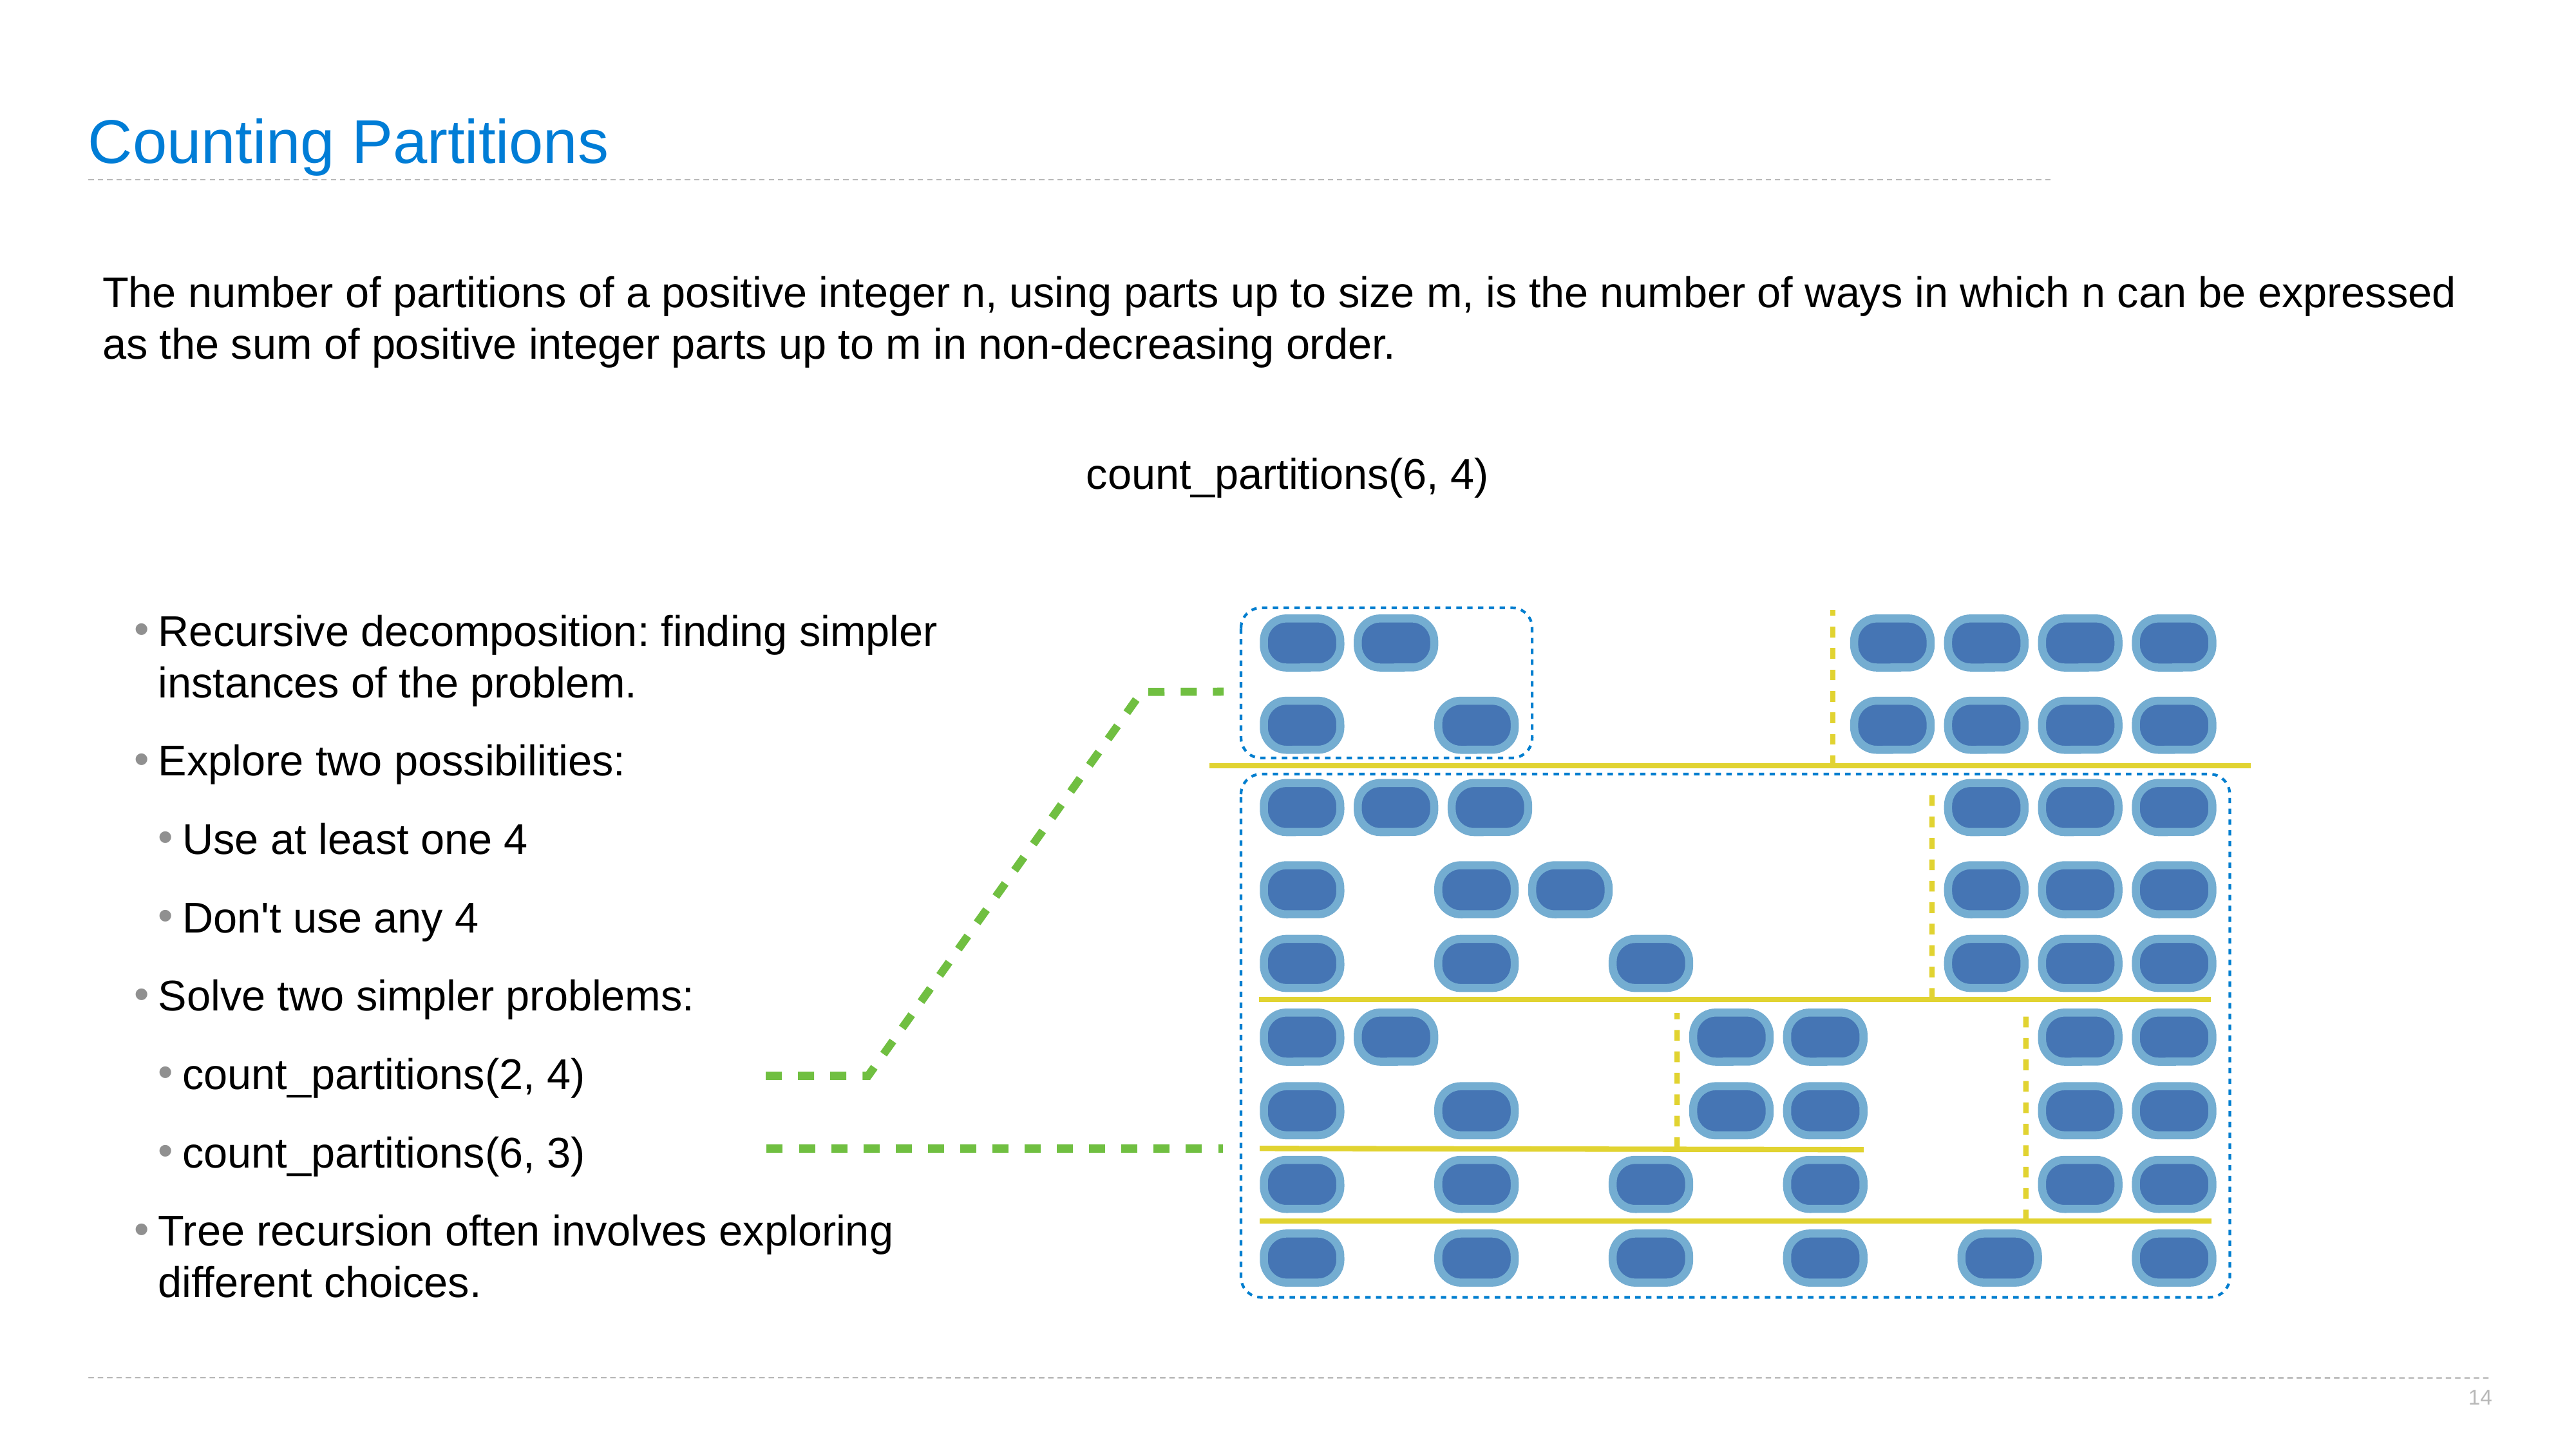

# Counting Partitions

The number of partitions of a positive integer n, using parts up to size m, is the number of ways in which n can be expressed as the sum of positive integer parts up to m in non-decreasing order.
count_partitions(6, 4)
Recursive decomposition: finding simpler instances of the problem.
Explore two possibilities:
Use at least one 4
Don't use any 4
Solve two simpler problems:
count_partitions(2, 4)
count_partitions(6, 3)
Tree recursion often involves exploring different choices.

14